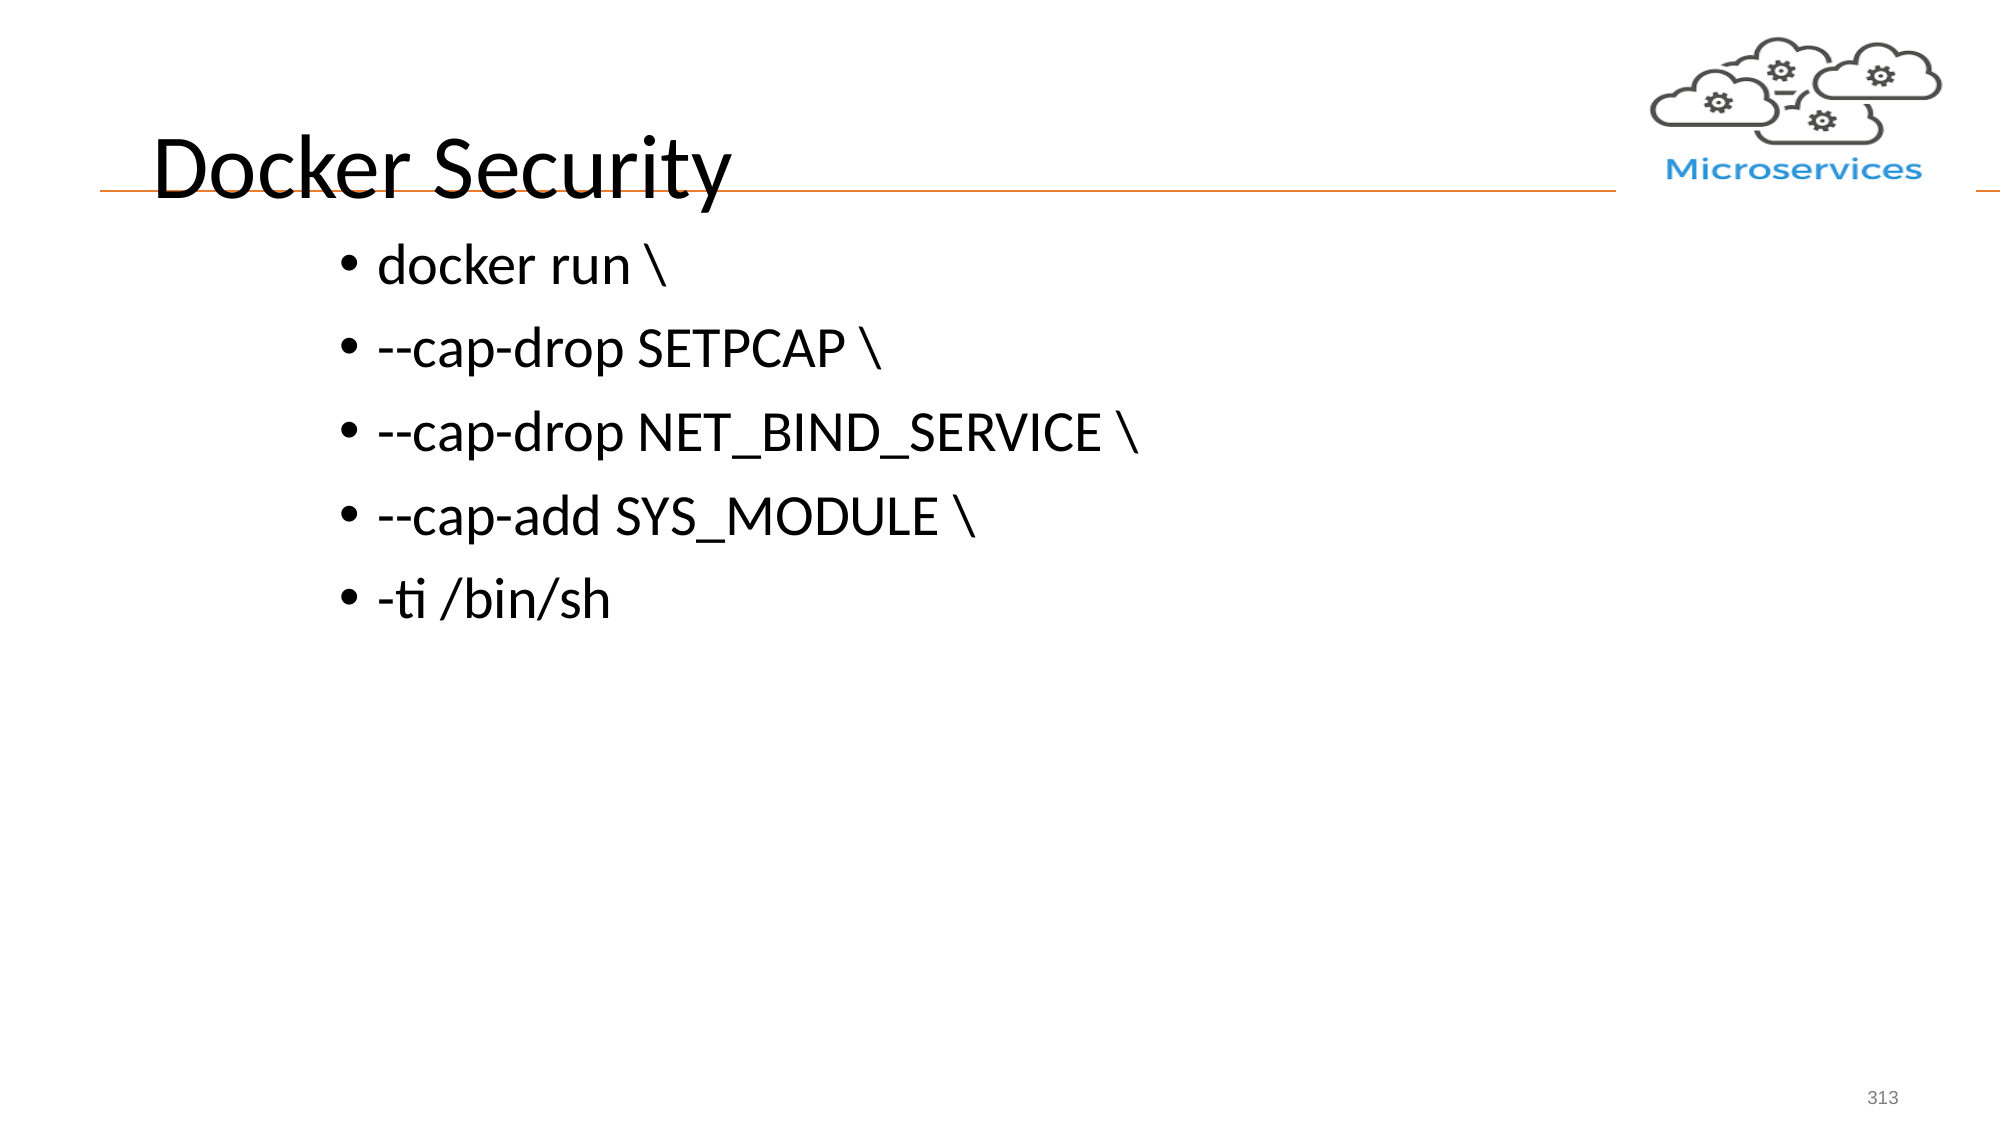

# Docker Security
docker run \
--cap-drop SETPCAP \
--cap-drop NET_BIND_SERVICE \
--cap-add SYS_MODULE \
-ti /bin/sh